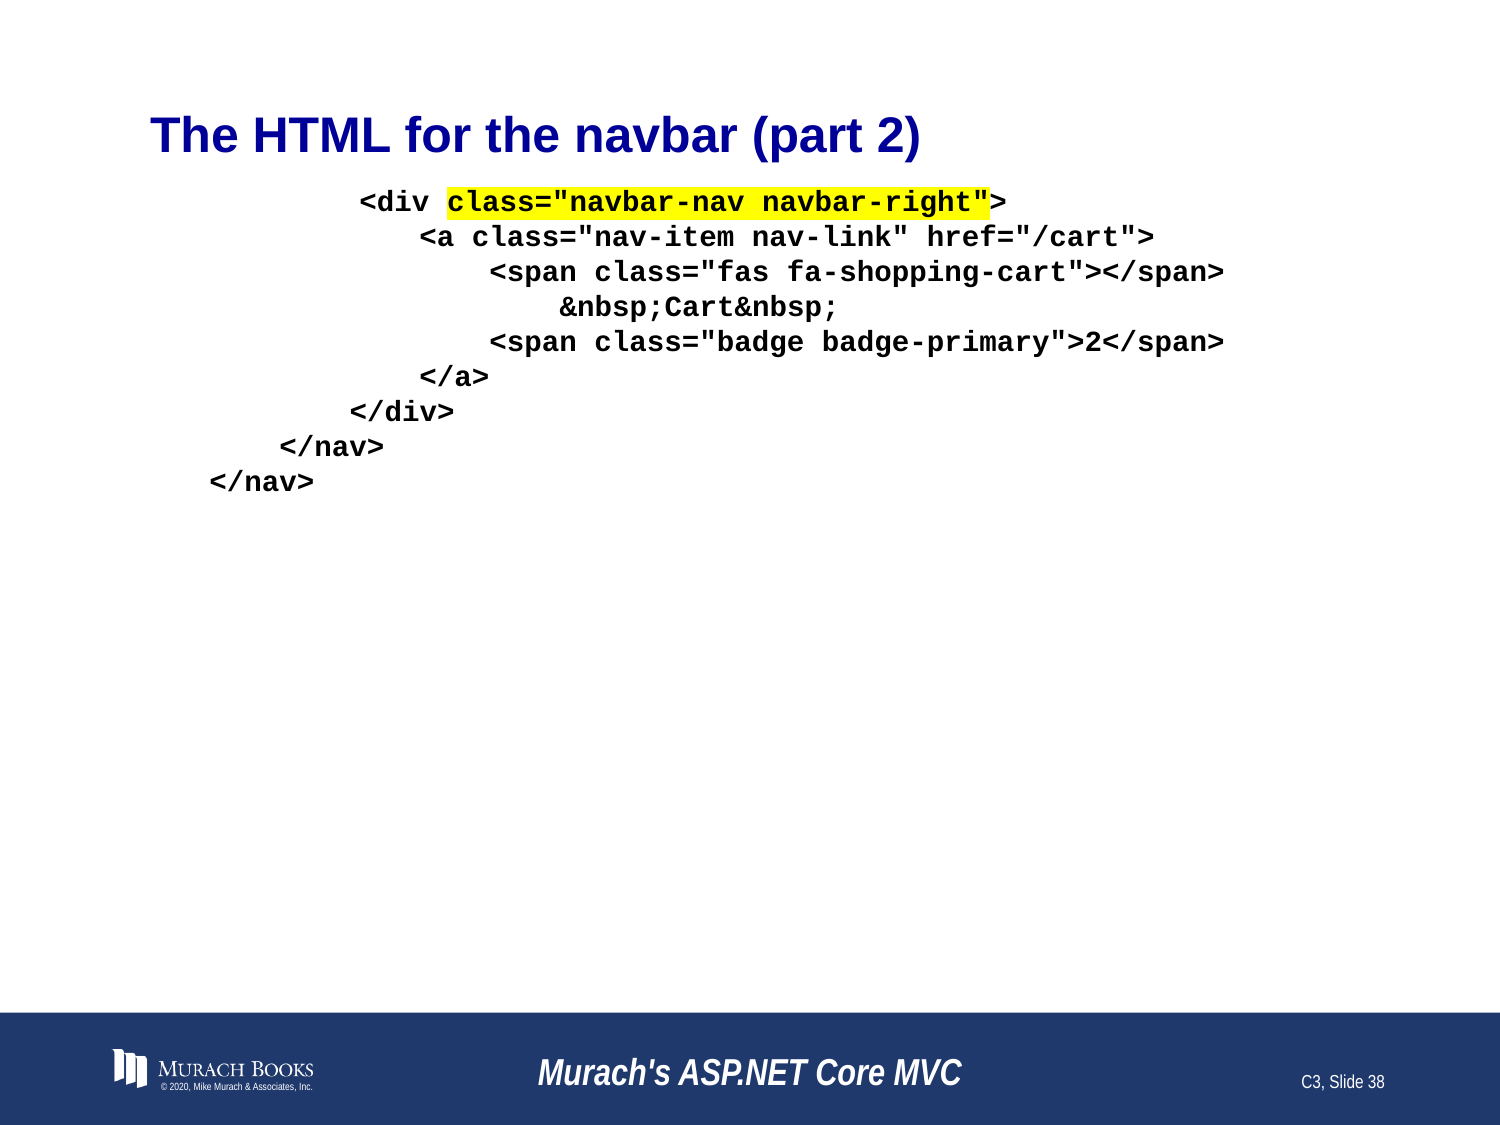

# The HTML for the navbar (part 2)
 	<div class="navbar-nav navbar-right">
            <a class="nav-item nav-link" href="/cart">
                <span class="fas fa-shopping-cart"></span>
                    &nbsp;Cart&nbsp;
                <span class="badge badge-primary">2</span>
            </a>
        </div>
    </nav>
</nav>
© 2020, Mike Murach & Associates, Inc.
Murach's ASP.NET Core MVC

C3, Slide 38